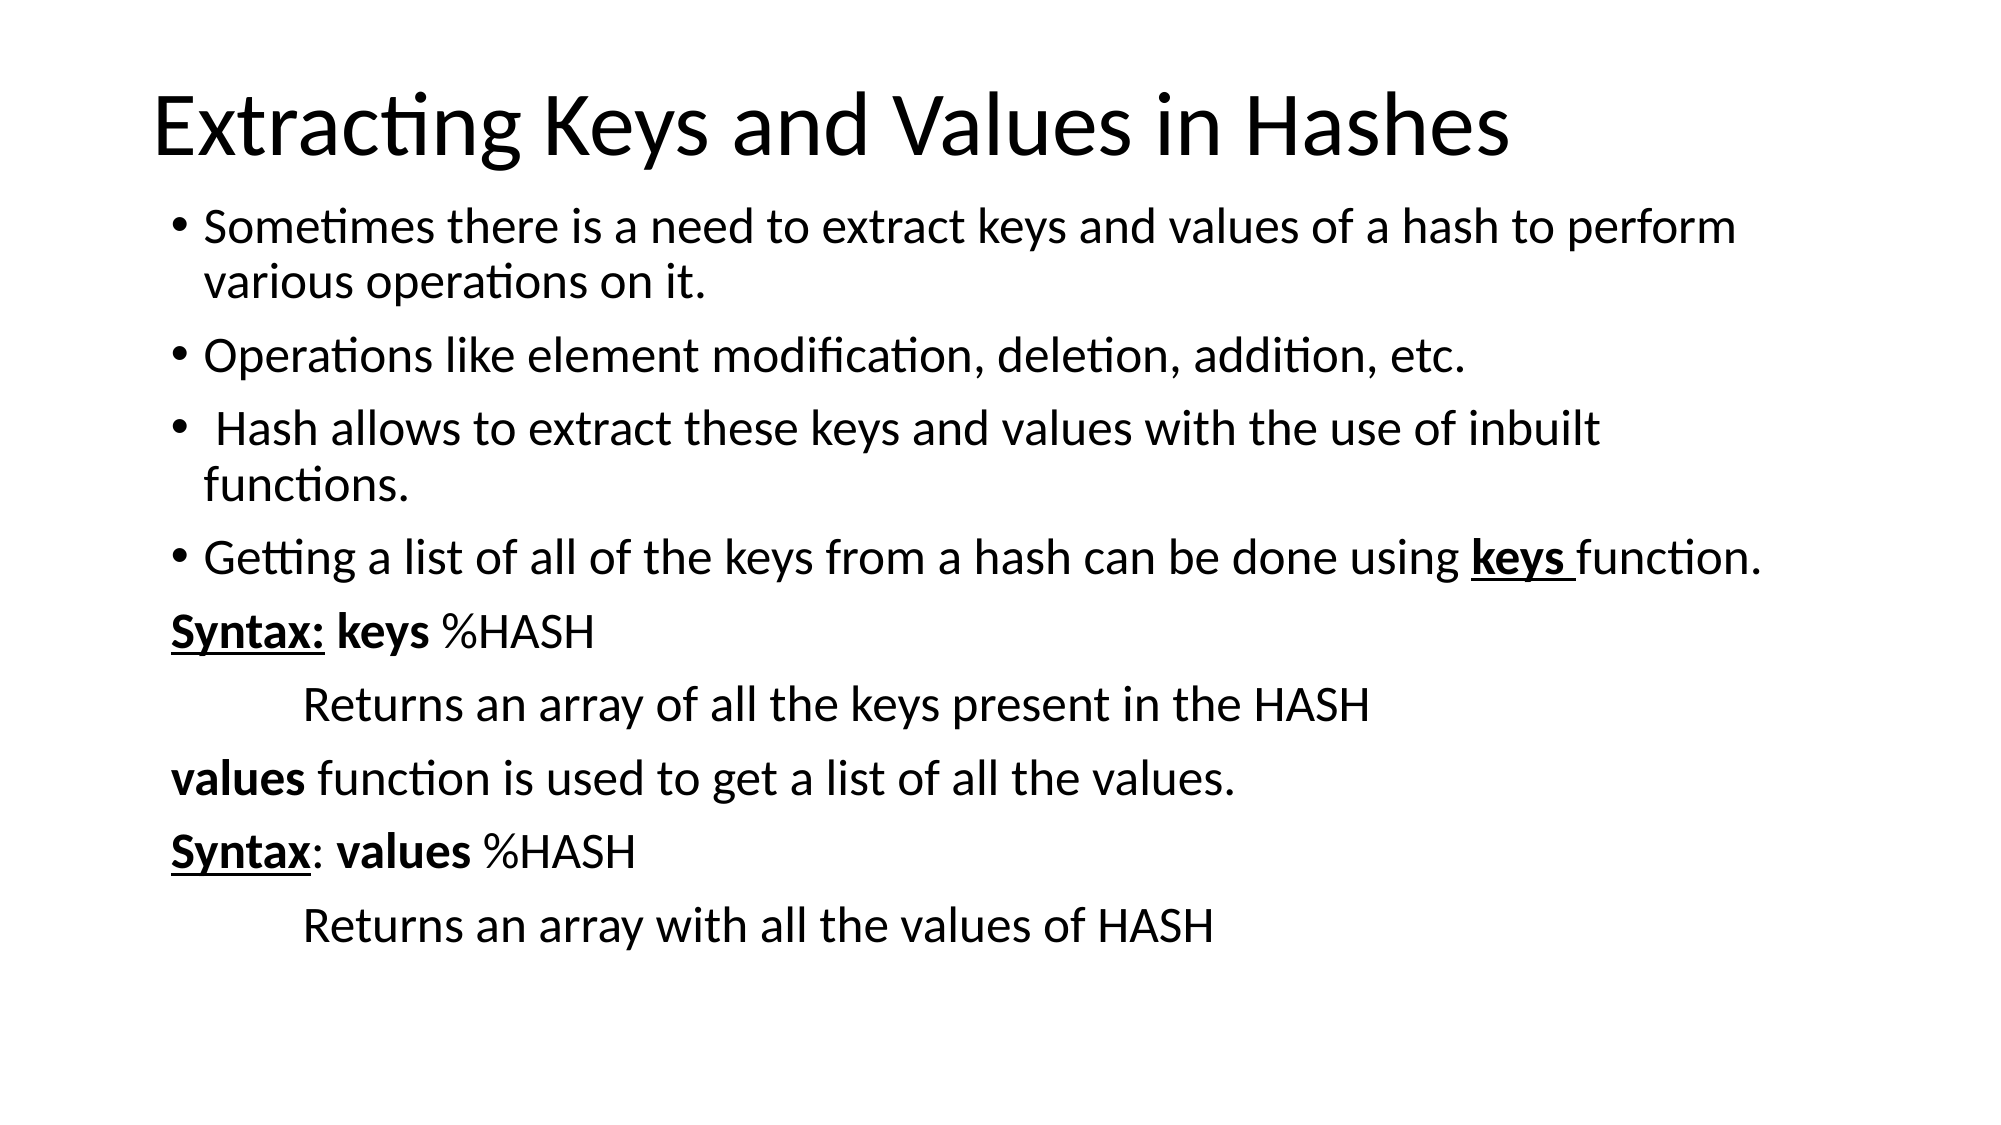

# Extracting Keys and Values in Hashes
Sometimes there is a need to extract keys and values of a hash to perform various operations on it.
Operations like element modification, deletion, addition, etc.
 Hash allows to extract these keys and values with the use of inbuilt functions.
Getting a list of all of the keys from a hash can be done using keys function.
Syntax: keys %HASH
	Returns an array of all the keys present in the HASH
values function is used to get a list of all the values.
Syntax: values %HASH
	Returns an array with all the values of HASH